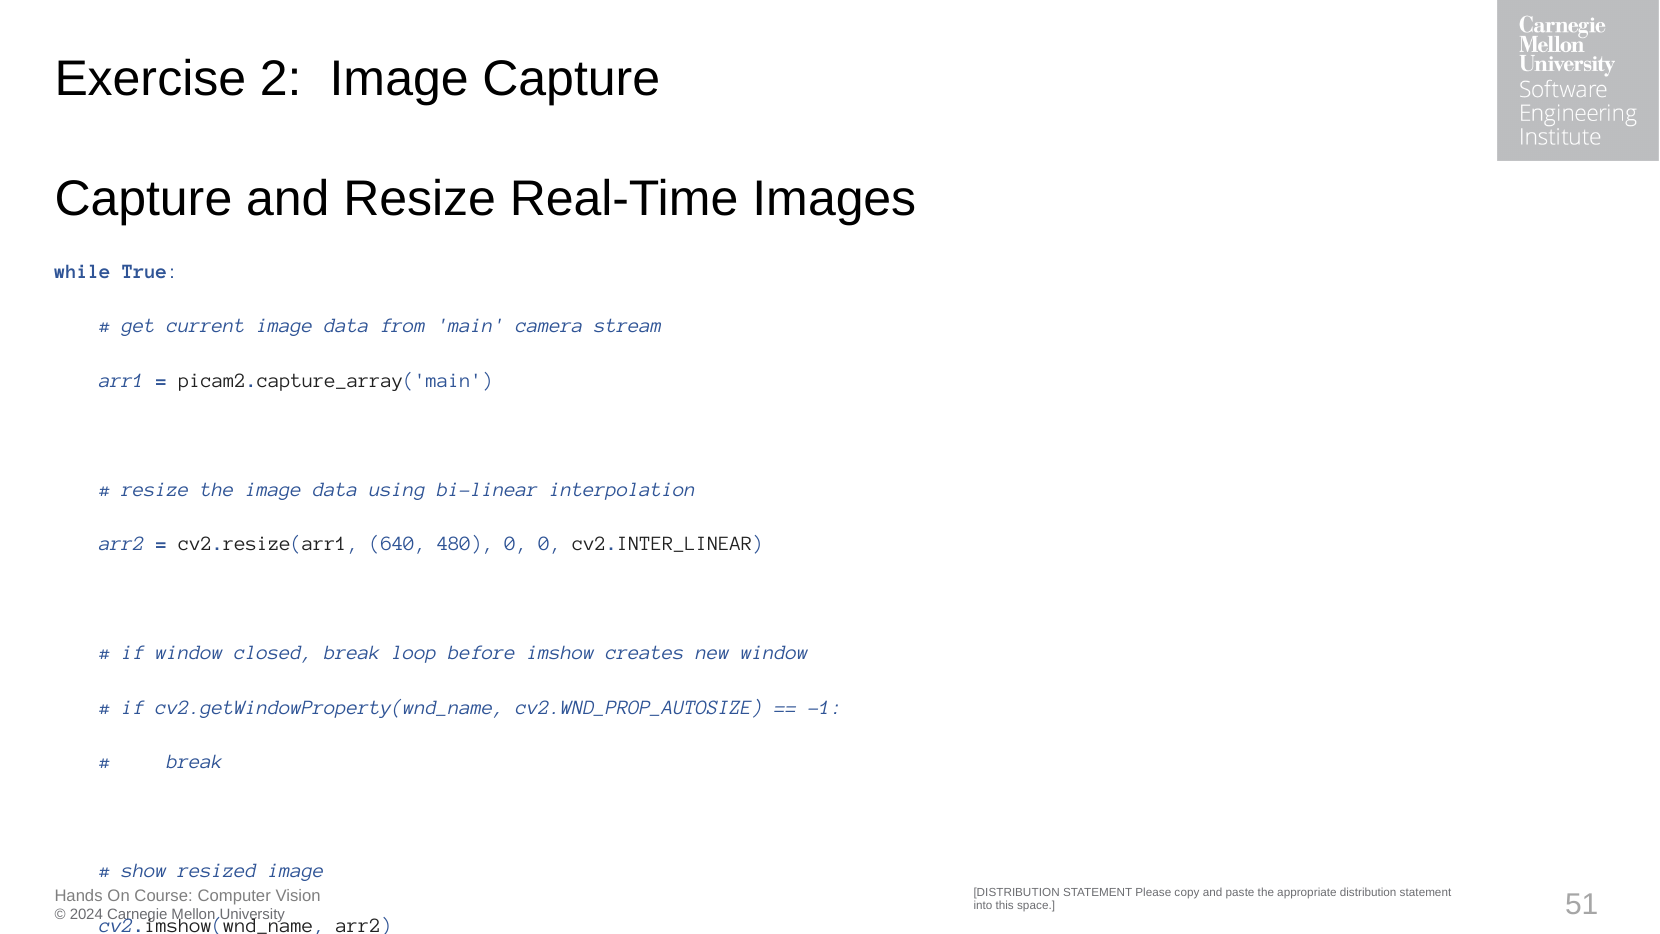

# Exercise 2:  Image Capture Capture and Resize Real-Time Images
while True:
    # get current image data from 'main' camera stream
    arr1 = picam2.capture_array('main')

    # resize the image data using bi-linear interpolation
    arr2 = cv2.resize(arr1, (640, 480), 0, 0, cv2.INTER_LINEAR)

    # if window closed, break loop before imshow creates new window
    # if cv2.getWindowProperty(wnd_name, cv2.WND_PROP_AUTOSIZE) == -1:
    #     break

    # show resized image
    cv2.imshow(wnd_name, arr2)
    key = cv2.waitKey(1)

    if key == ord("q"):
        break